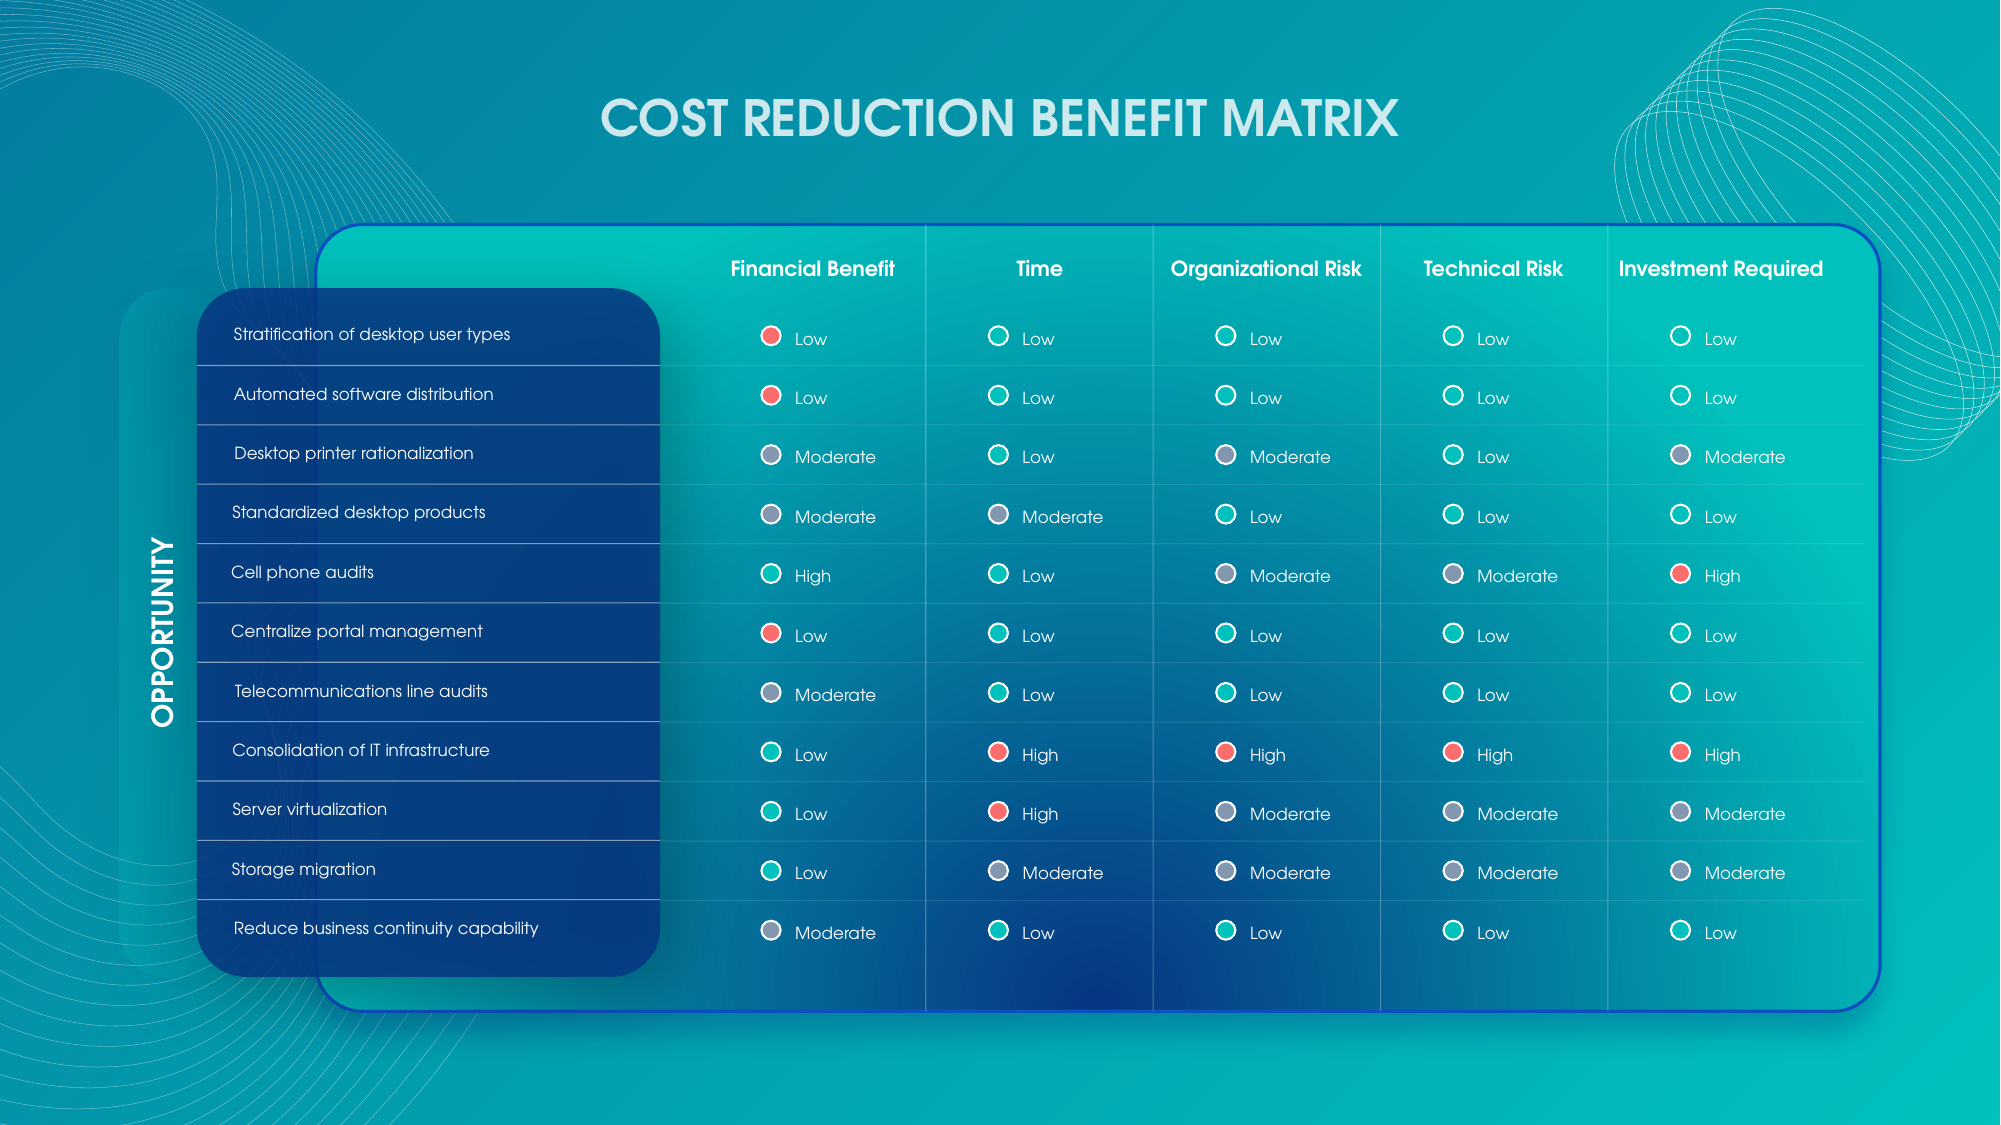

COST REDUCTION BENEFIT MATRIX

Financial Benefit
Time
Organizational Risk
Technical Risk
Investment Required

OPPORTUNITY

Low
Low
Low
Low
Low
Stratification of desktop user types
Automated software distribution
Desktop printer rationalization
Standardized desktop products
Cell phone audits
Centralize portal management
Telecommunications line audits
Consolidation of IT infrastructure
Server virtualization
Storage migration
Reduce business continuity capability

Low
Low
Low
Low
Low

Moderate
Low
Moderate
Low
Moderate

Moderate
Moderate
Low
Low
Low

High
Low
Moderate
Moderate
High

Low
Low
Low
Low
Low

Moderate
Low
Low
Low
Low

Low
High
High
High
High

Low
High
Moderate
Moderate
Moderate

Low
Moderate
Moderate
Moderate
Moderate

Moderate
Low
Low
Low
Low